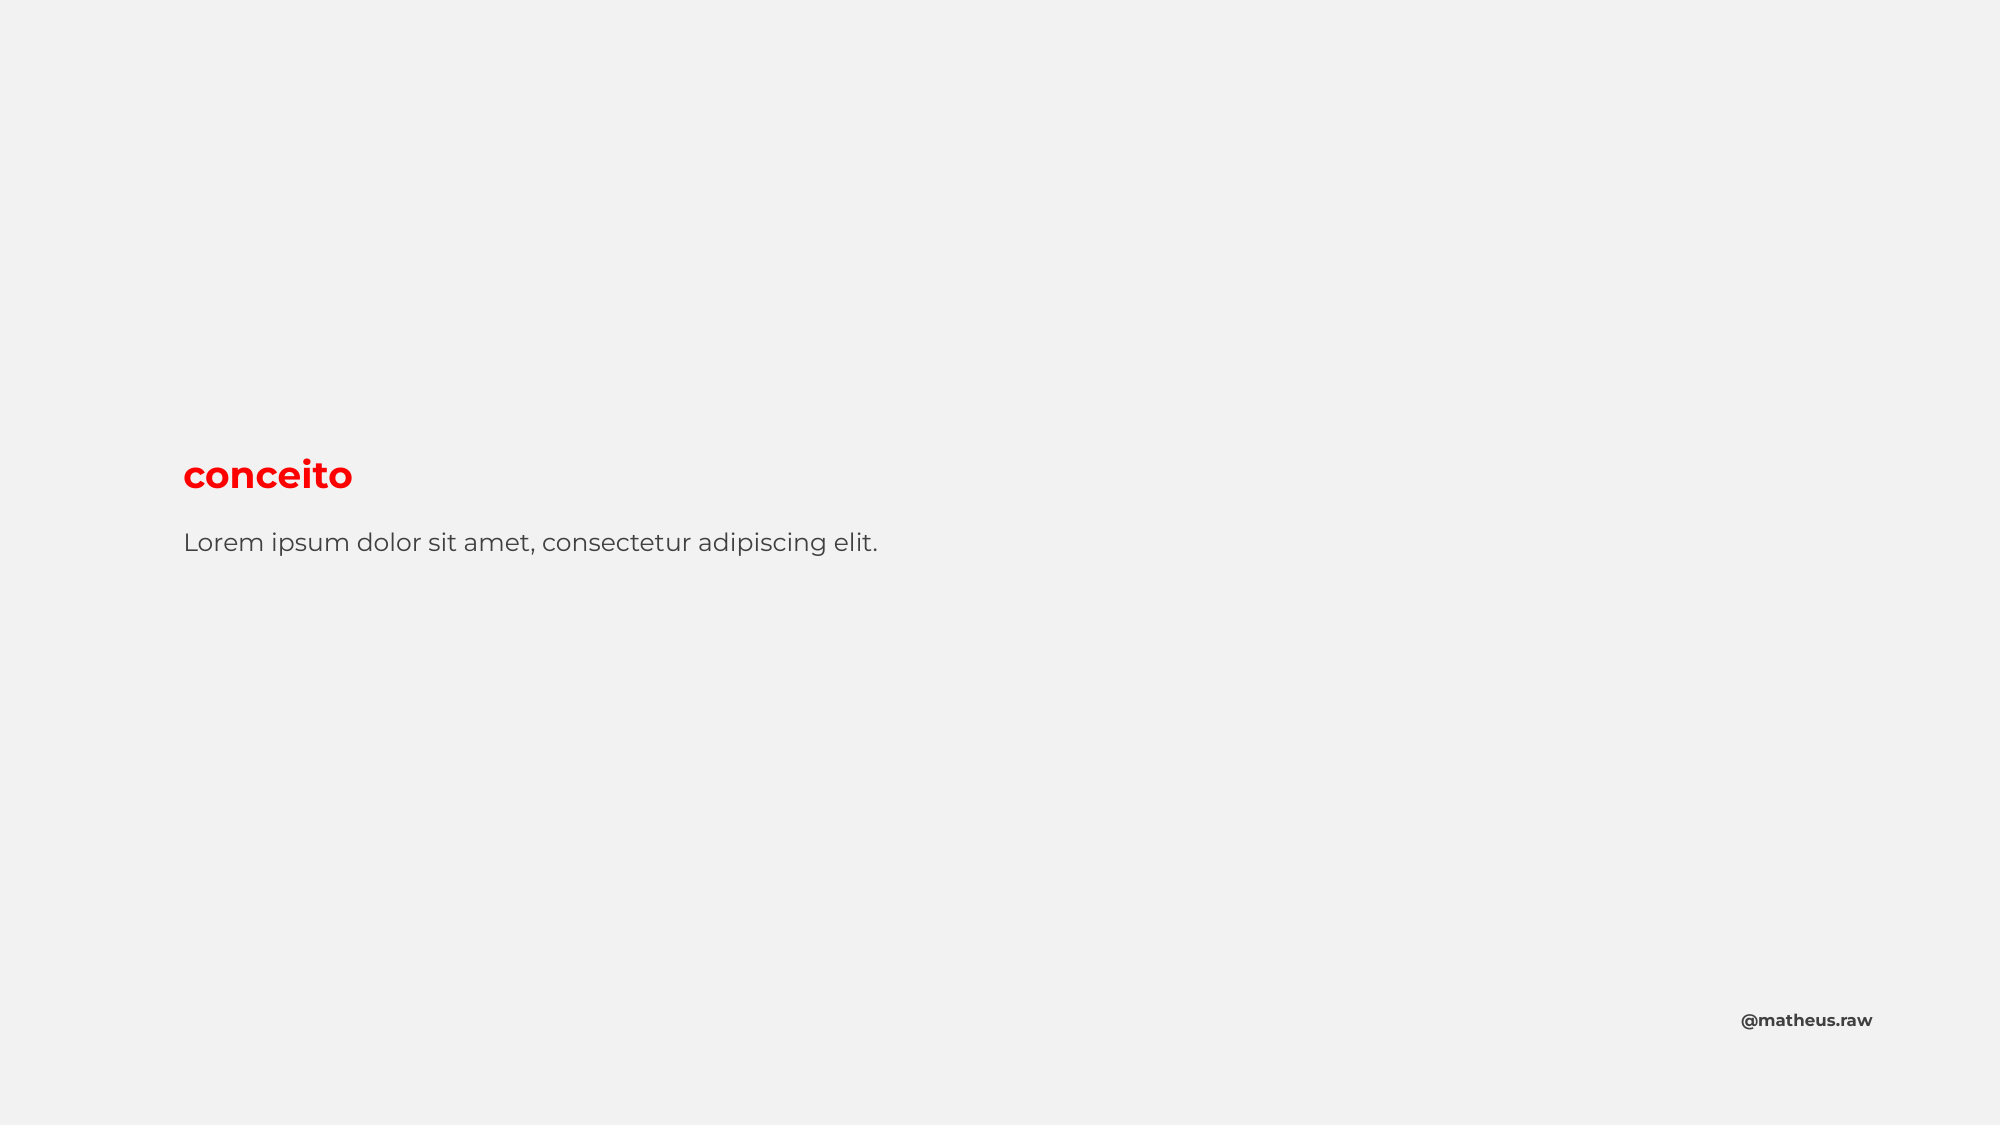

conceito
Lorem ipsum dolor sit amet, consectetur adipiscing elit.
@matheus.raw